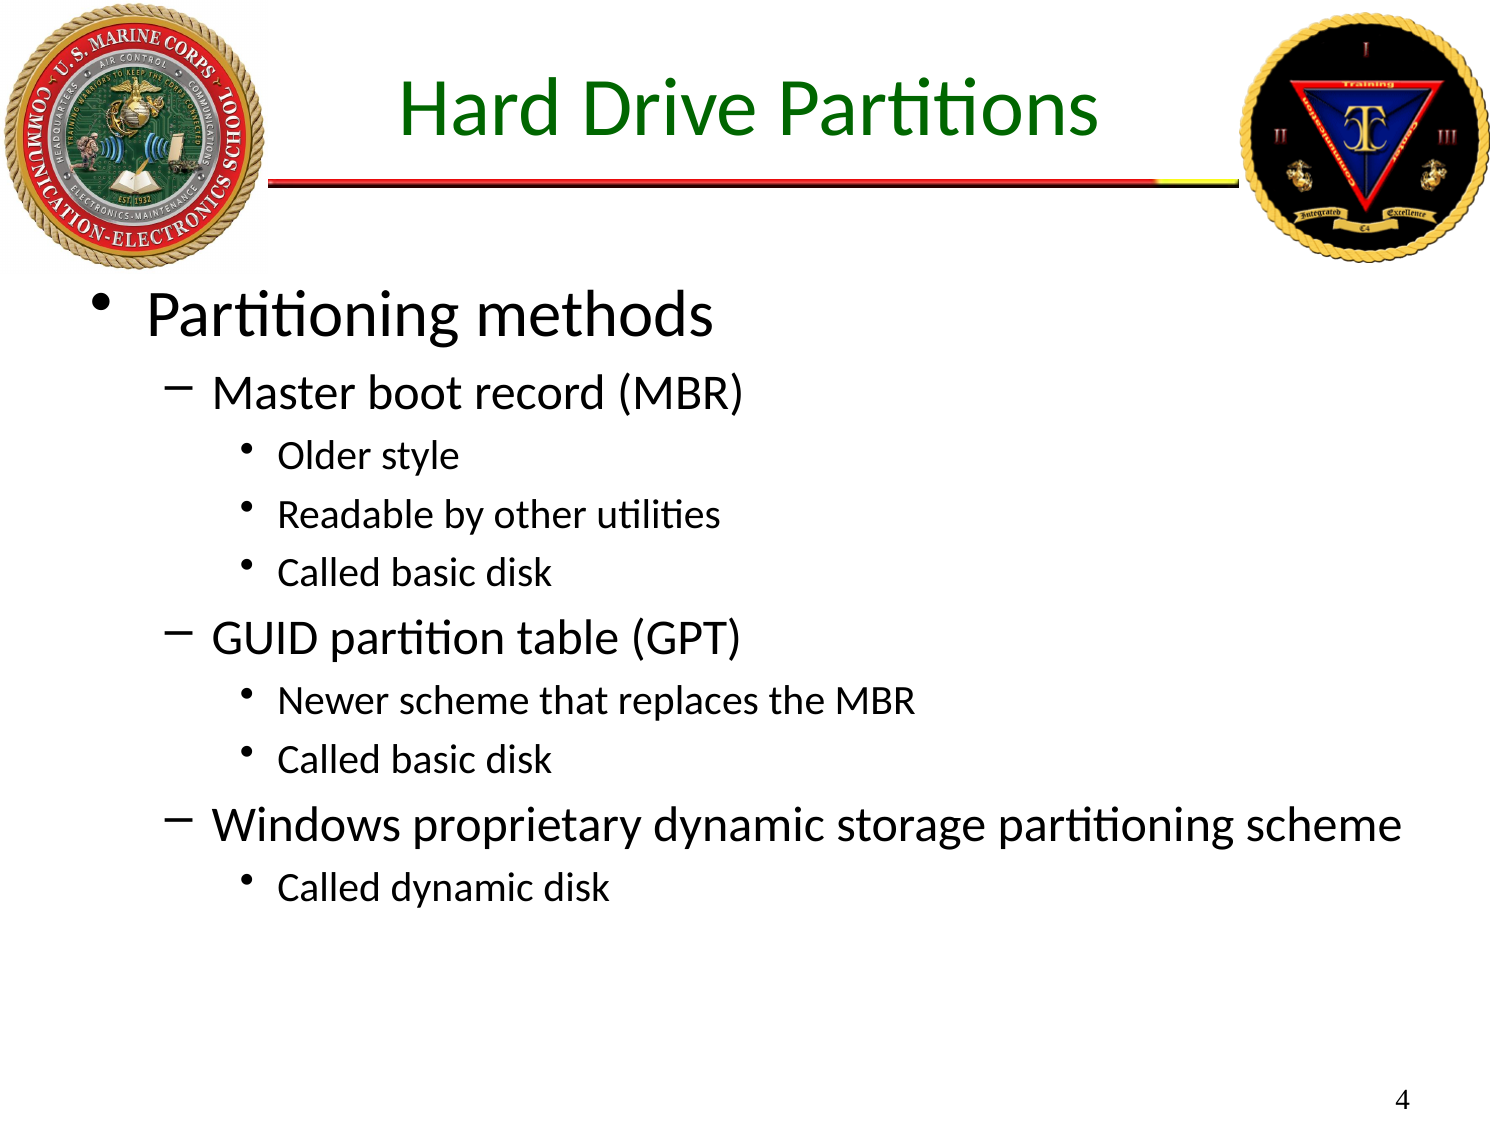

# Hard Drive Partitions
Partitioning methods
Master boot record (MBR)
Older style
Readable by other utilities
Called basic disk
GUID partition table (GPT)
Newer scheme that replaces the MBR
Called basic disk
Windows proprietary dynamic storage partitioning scheme
Called dynamic disk